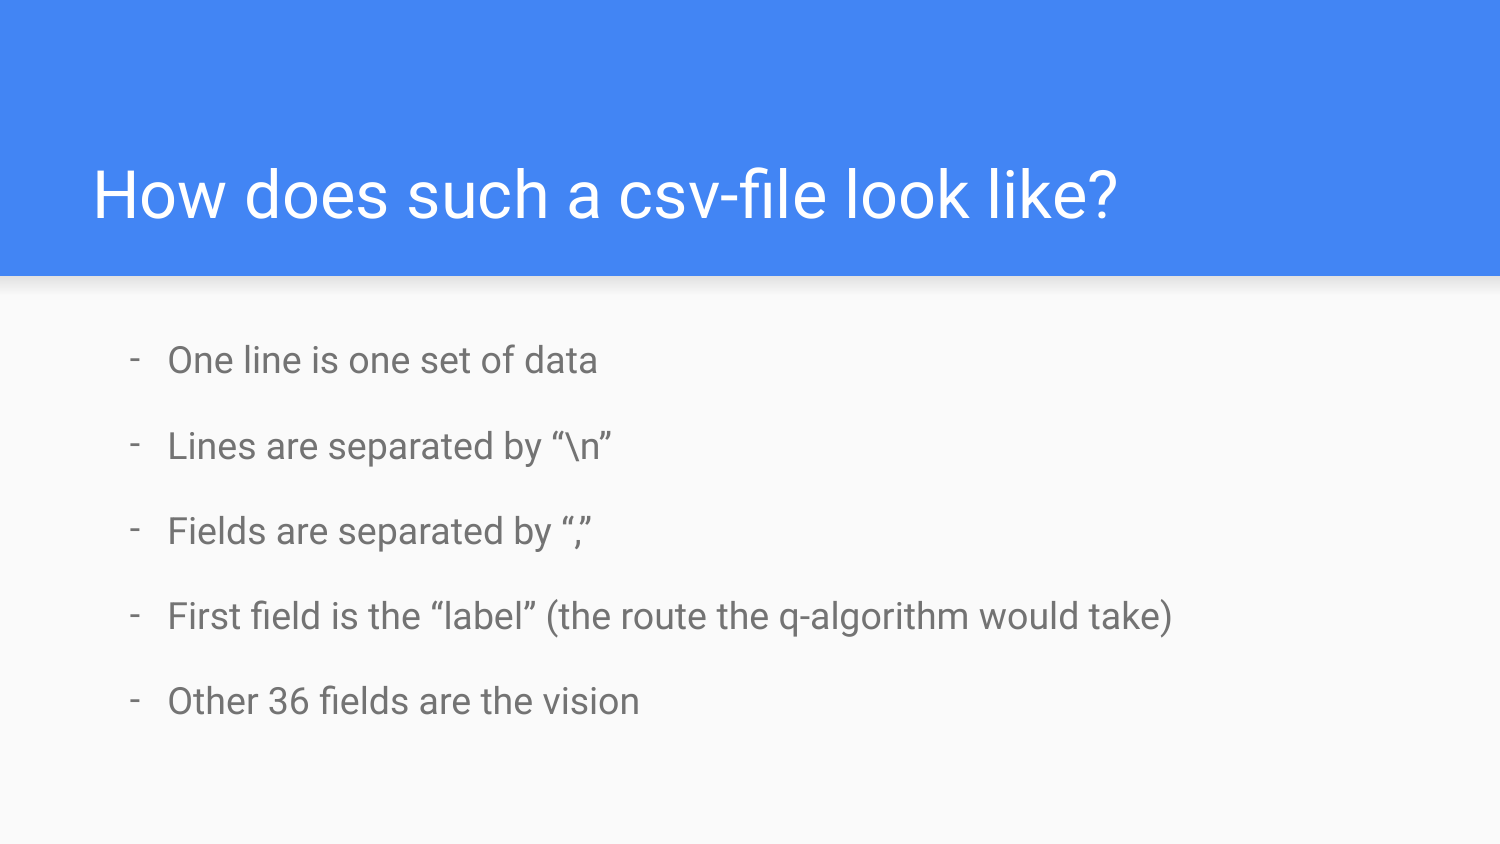

# How does such a csv-file look like?
One line is one set of data
Lines are separated by “\n”
Fields are separated by “,”
First field is the “label” (the route the q-algorithm would take)
Other 36 fields are the vision